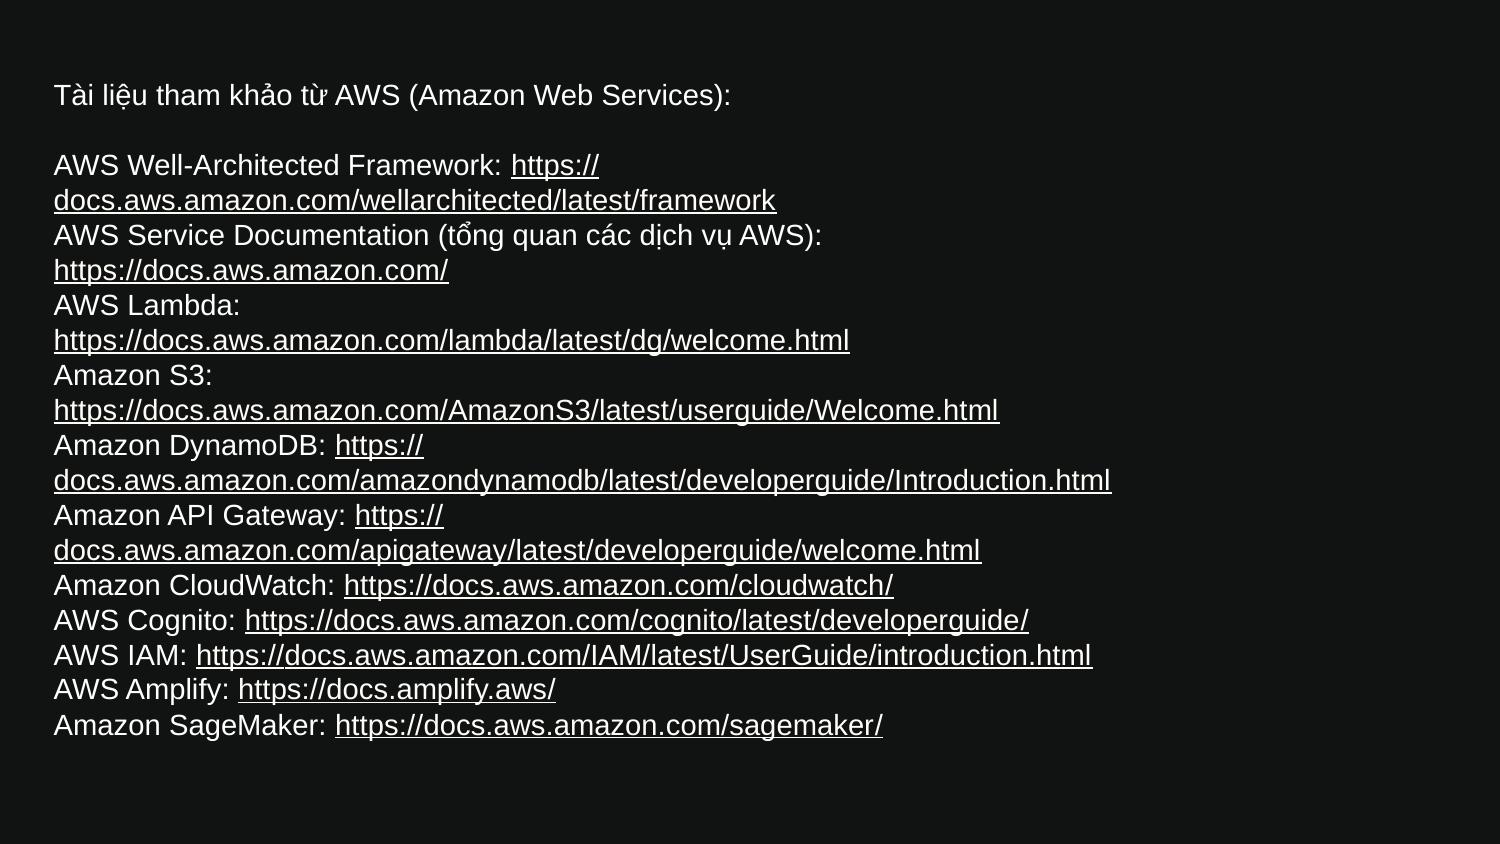

Tài liệu tham khảo từ AWS (Amazon Web Services):

AWS Well-Architected Framework: https://docs.aws.amazon.com/wellarchitected/latest/framework
AWS Service Documentation (tổng quan các dịch vụ AWS):
https://docs.aws.amazon.com/
AWS Lambda:
https://docs.aws.amazon.com/lambda/latest/dg/welcome.html
Amazon S3:
https://docs.aws.amazon.com/AmazonS3/latest/userguide/Welcome.html
Amazon DynamoDB: https://docs.aws.amazon.com/amazondynamodb/latest/developerguide/Introduction.html
Amazon API Gateway: https://docs.aws.amazon.com/apigateway/latest/developerguide/welcome.html
Amazon CloudWatch: https://docs.aws.amazon.com/cloudwatch/
AWS Cognito: https://docs.aws.amazon.com/cognito/latest/developerguide/
AWS IAM: https://docs.aws.amazon.com/IAM/latest/UserGuide/introduction.html
AWS Amplify: https://docs.amplify.aws/
Amazon SageMaker: https://docs.aws.amazon.com/sagemaker/